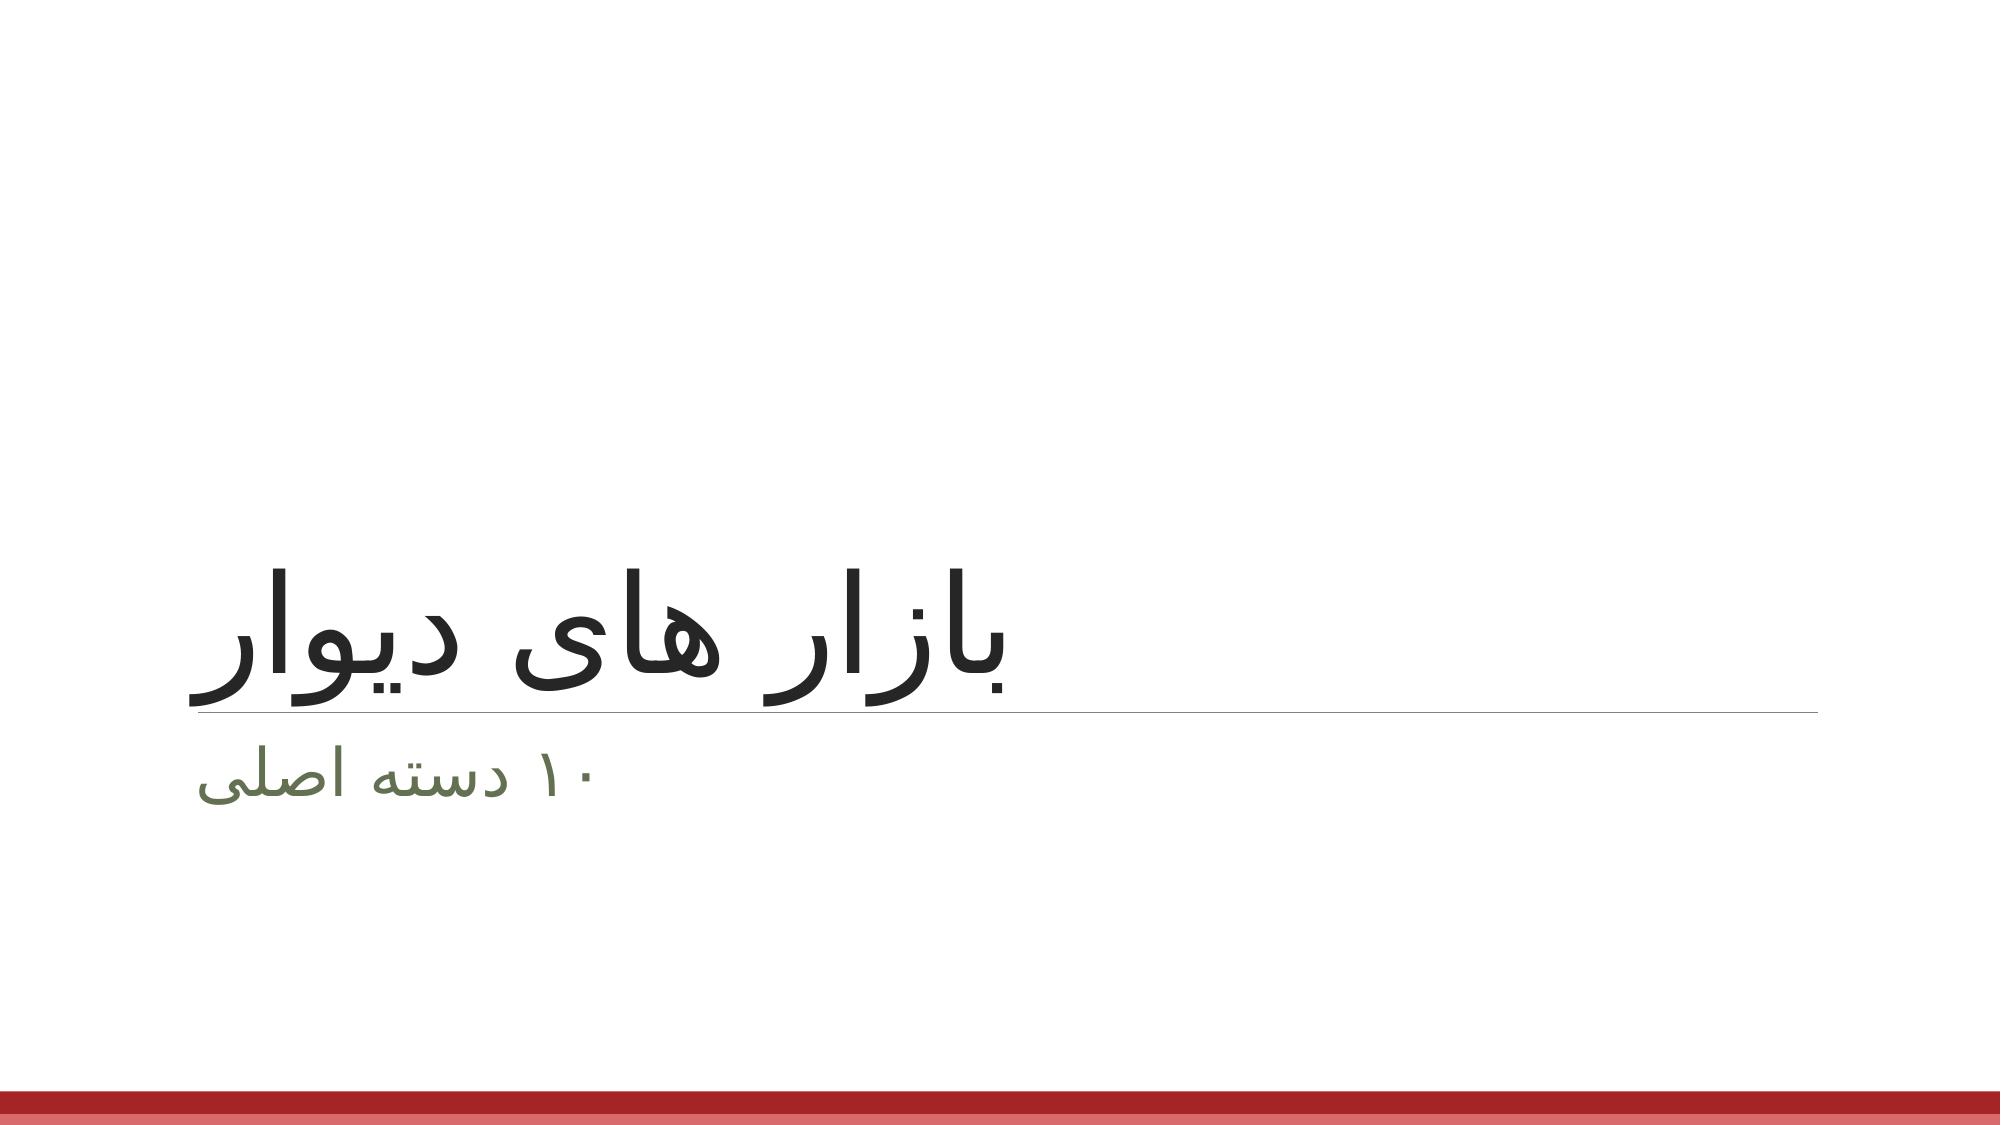

# بازار های دیوار
۱۰ دسته اصلی